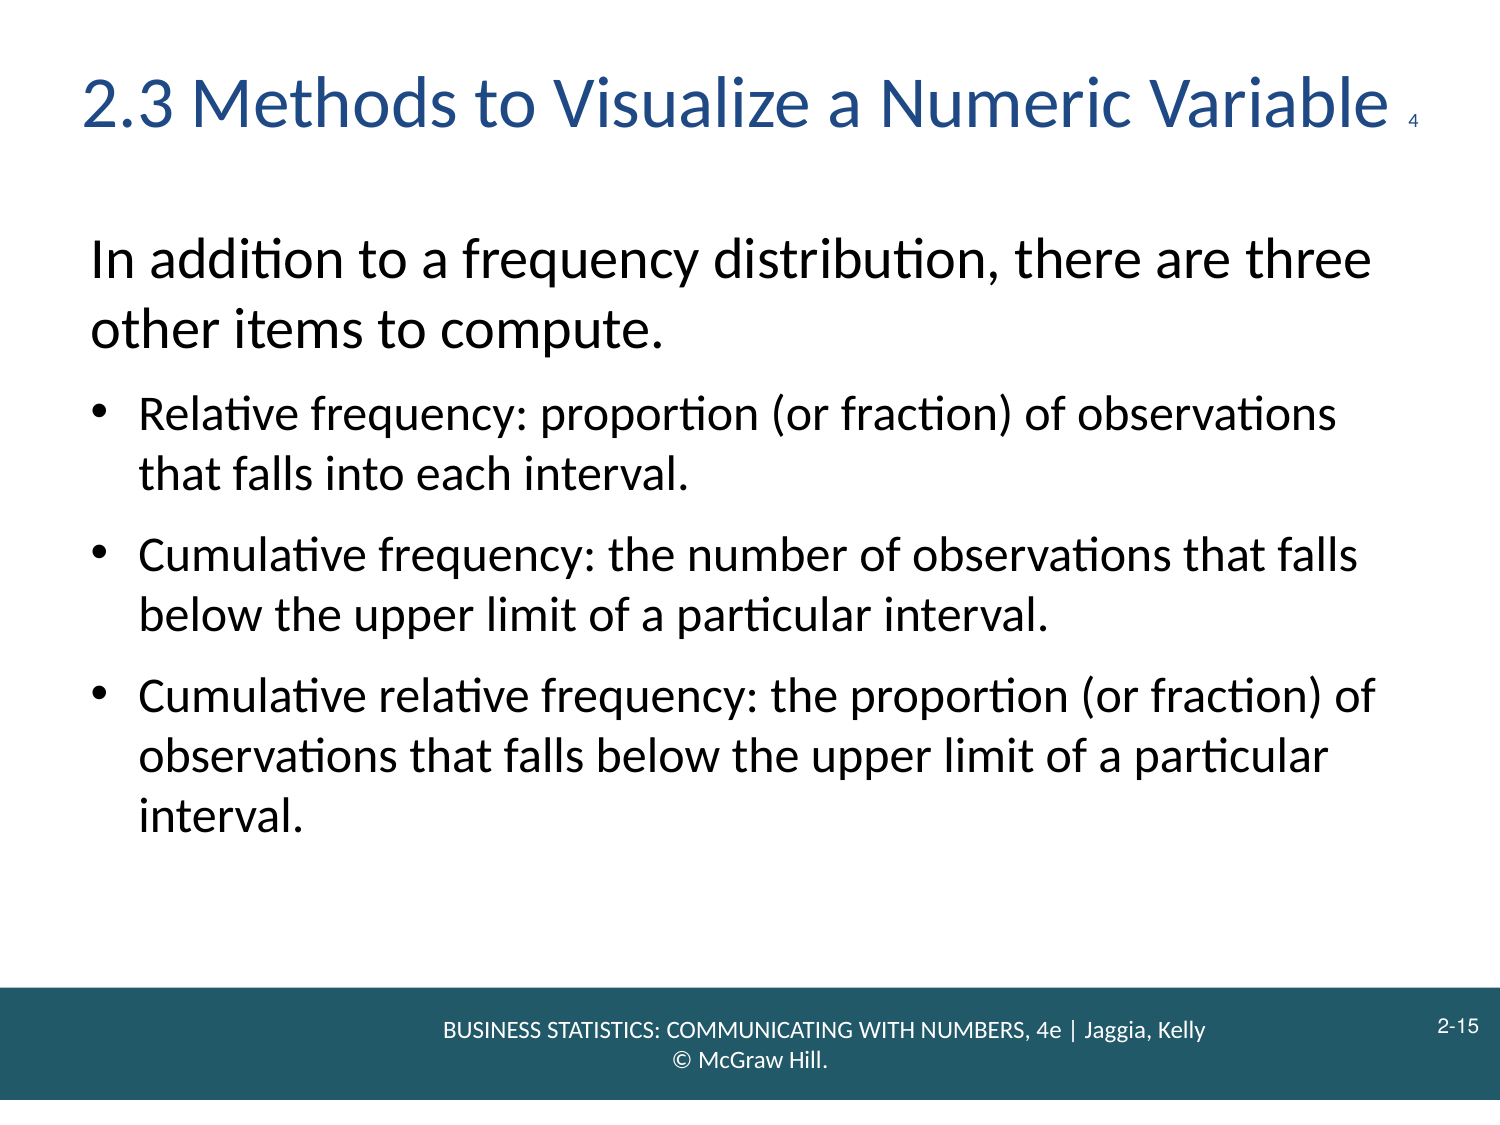

# 2.3 Methods to Visualize a Numeric Variable 4
In addition to a frequency distribution, there are three other items to compute.
Relative frequency: proportion (or fraction) of observations that falls into each interval.
Cumulative frequency: the number of observations that falls below the upper limit of a particular interval.
Cumulative relative frequency: the proportion (or fraction) of observations that falls below the upper limit of a particular interval.